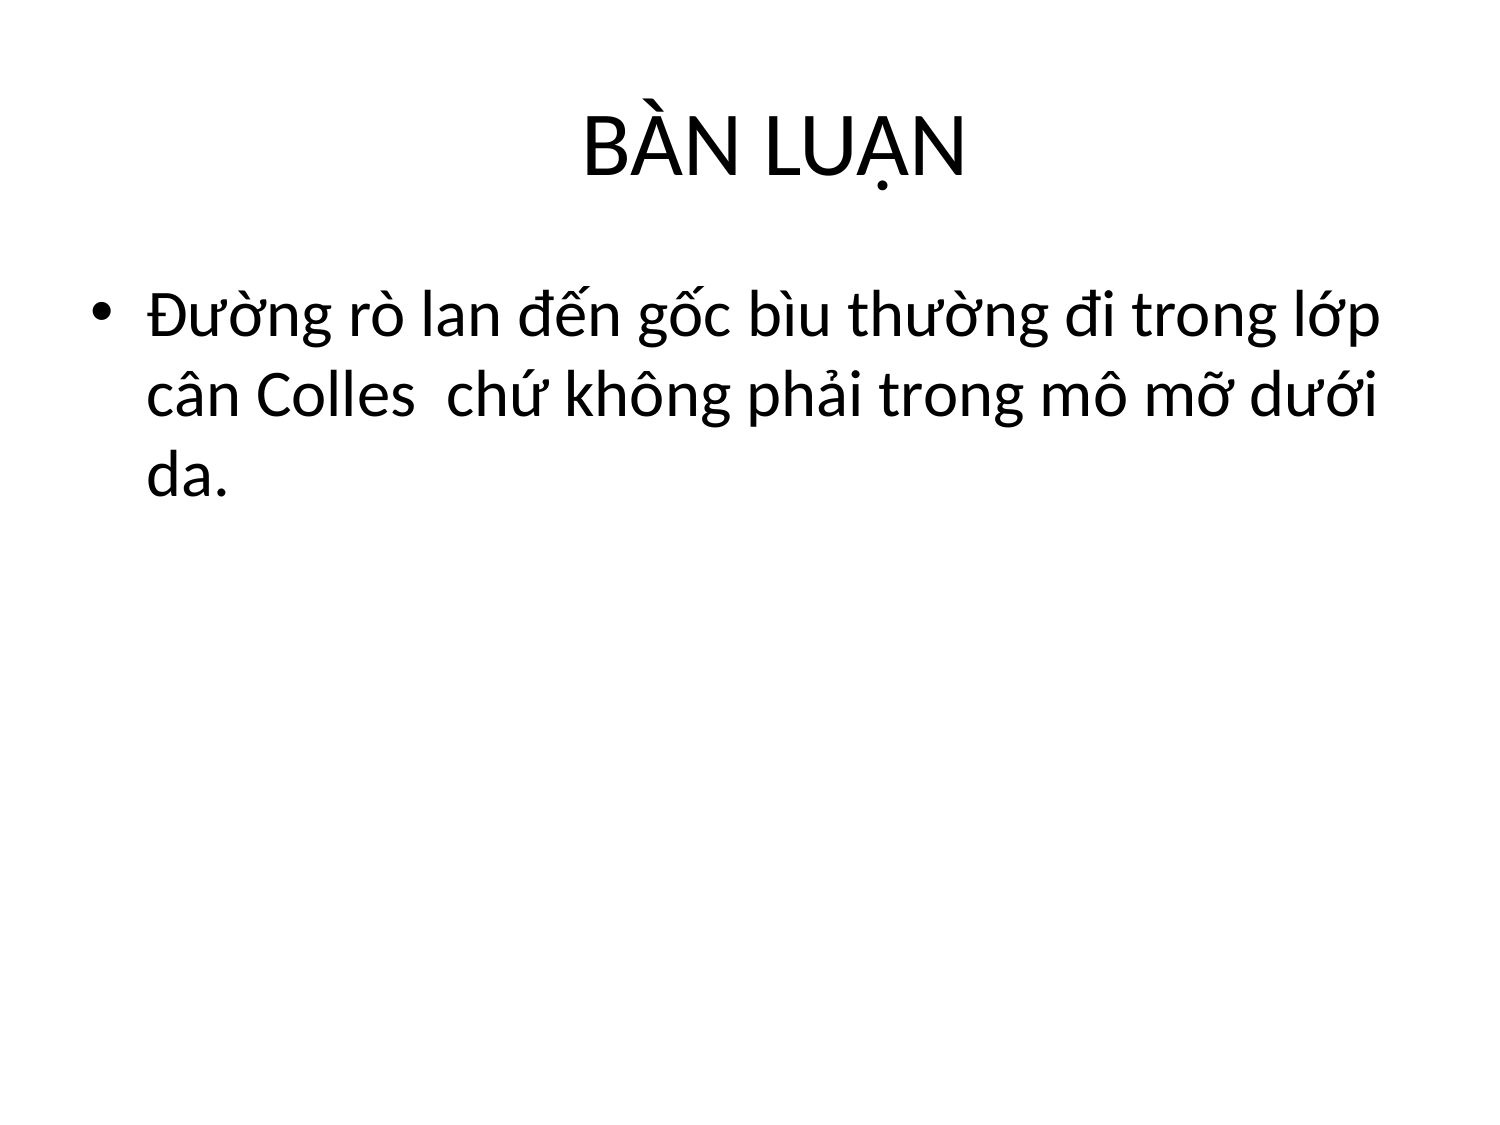

# BÀN LUẬN
Đường rò lan đến gốc bìu thường đi trong lớp cân Colles  chứ không phải trong mô mỡ dưới da.